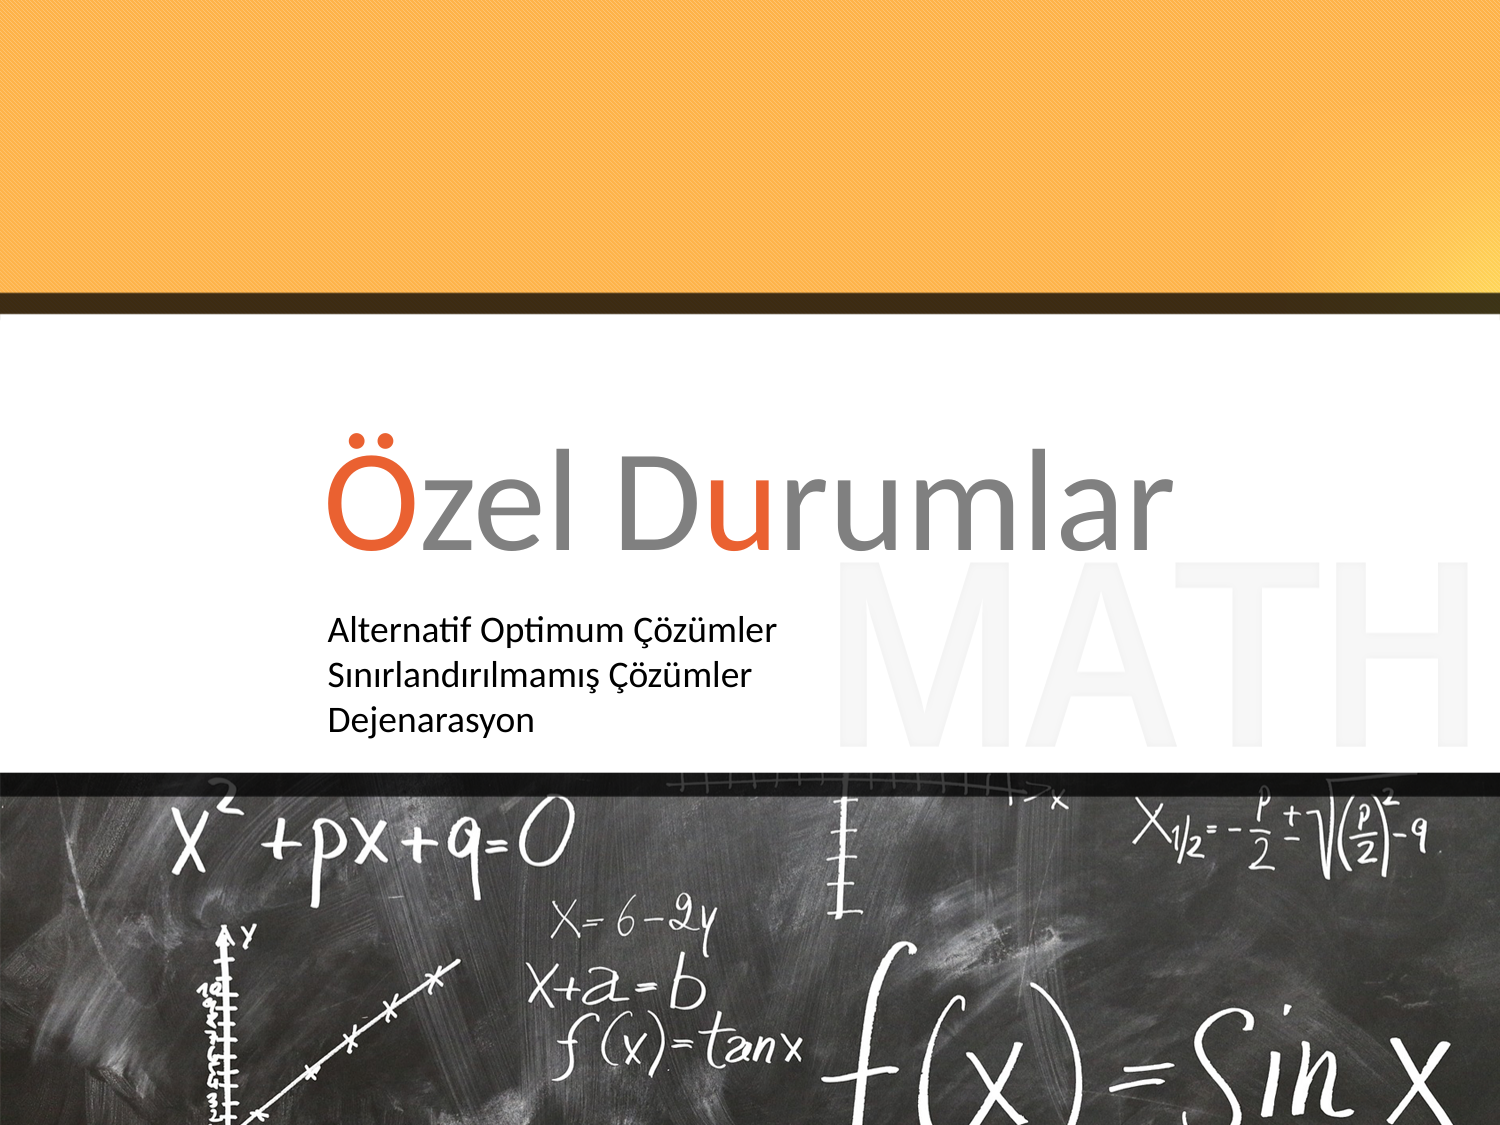

# Özel Durumlar
Alternatif Optimum Çözümler
Sınırlandırılmamış Çözümler
Dejenarasyon